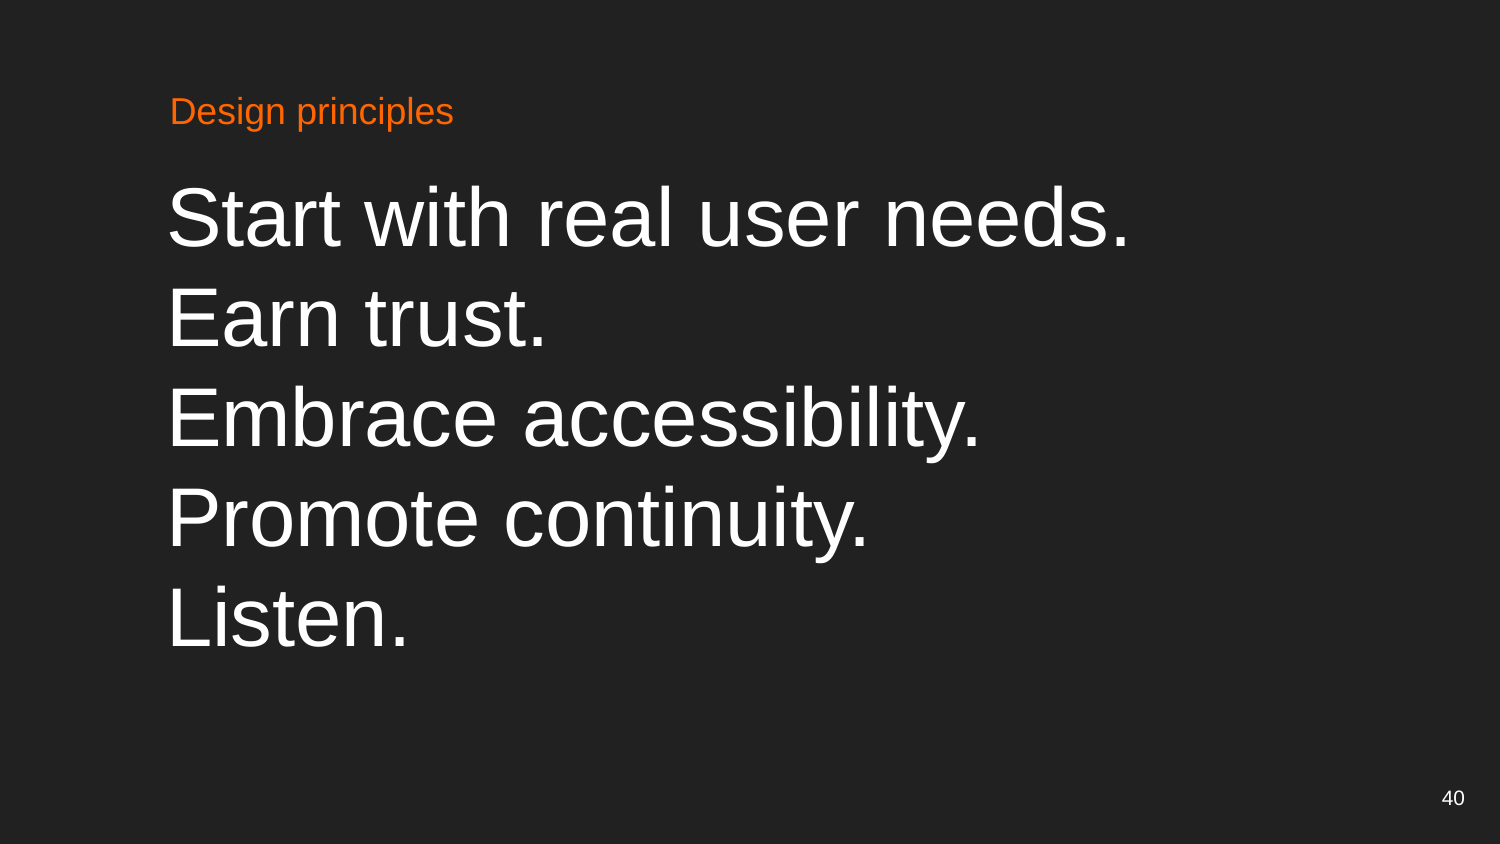

Design principles
Start with real user needs.
Earn trust.
Embrace accessibility.
Promote continuity.
Listen.
40